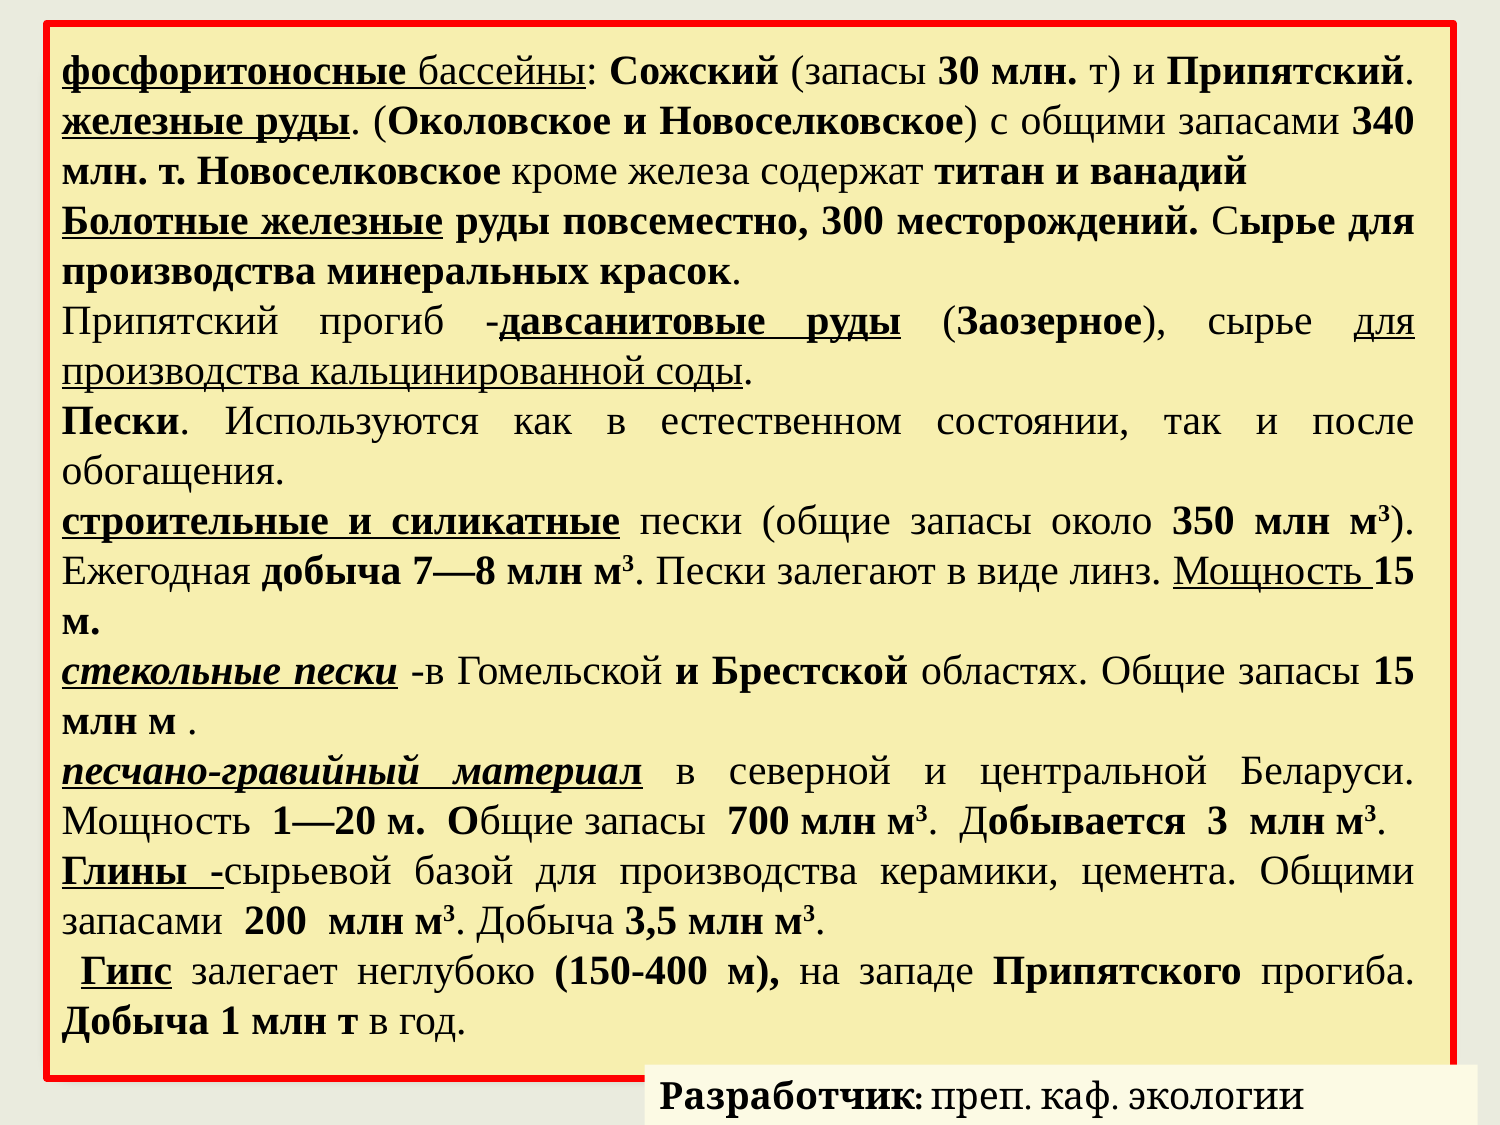

фосфоритоносные бассейны: Сожский (запасы 30 млн. т) и Припятский.
железные руды. (Околовское и Новоселковское) с общими запасами 340 млн. т. Новоселковское кроме железа содержат титан и ванадий
Болотные железные руды повсеместно, 300 месторождений. Сырье для производства минеральных красок.
Припятский прогиб -давсанитовые руды (Заозерное), сырье для производства кальцинированной соды.
Пески. Используются как в естественном состоянии, так и после обогащения.
строительные и силикатные пески (общие запасы около 350 млн м3). Ежегодная добыча 7—8 млн м3. Пески залегают в виде линз. Мощность 15 м.
стекольные пески -в Гомельской и Брестской областях. Общие запасы 15 млн м .
песчано-гравийный материал в северной и центральной Беларуси. Мощность  1—20 м.  Общие запасы  700 млн м3.  Добывается  3  млн м3.
Глины -сырьевой базой для производства керамики, цемента. Общими запасами  200  млн м3. Добыча 3,5 млн м3.
 Гипс залегает неглубоко (150-400 м), на западе Припятского прогиба. Добыча 1 млн т в год.
Разработчик: преп. каф. экологии  Кирвель П.И.